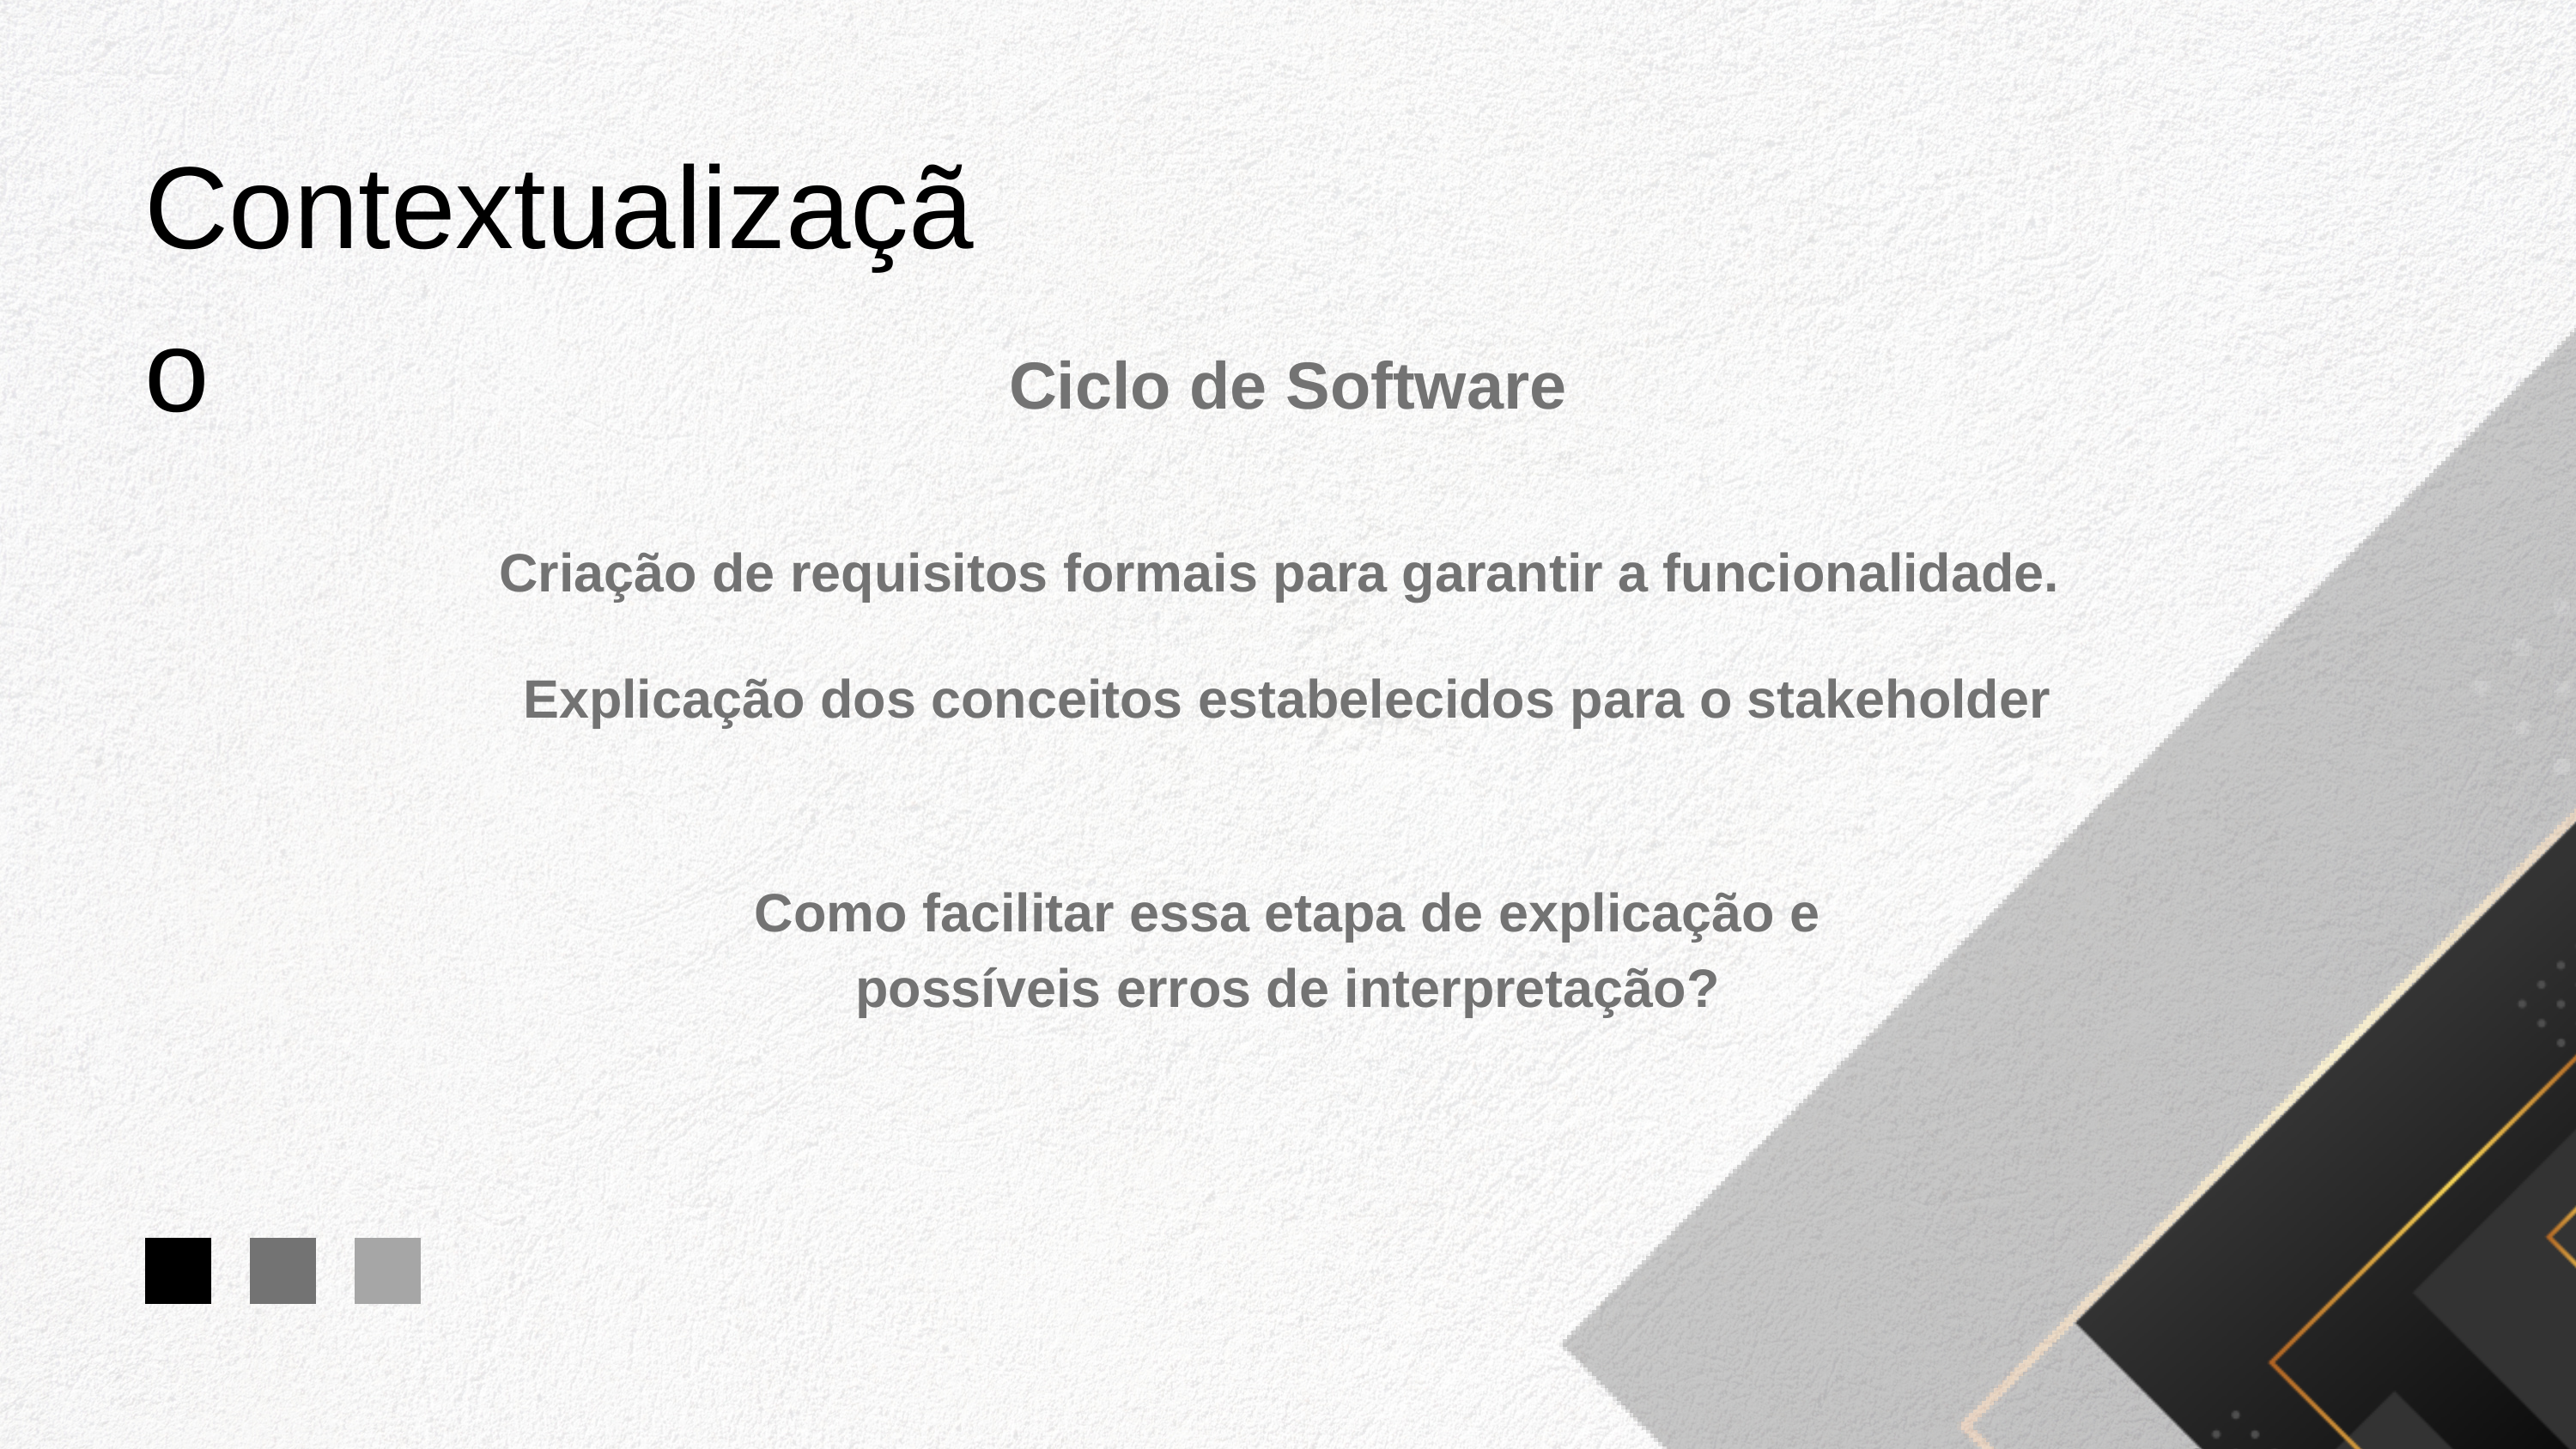

Contextualização

Ciclo de Software
Criação de requisitos formais para garantir a funcionalidade.
Explicação dos conceitos estabelecidos para o stakeholder

Como facilitar essa etapa de explicação e possíveis erros de interpretação?